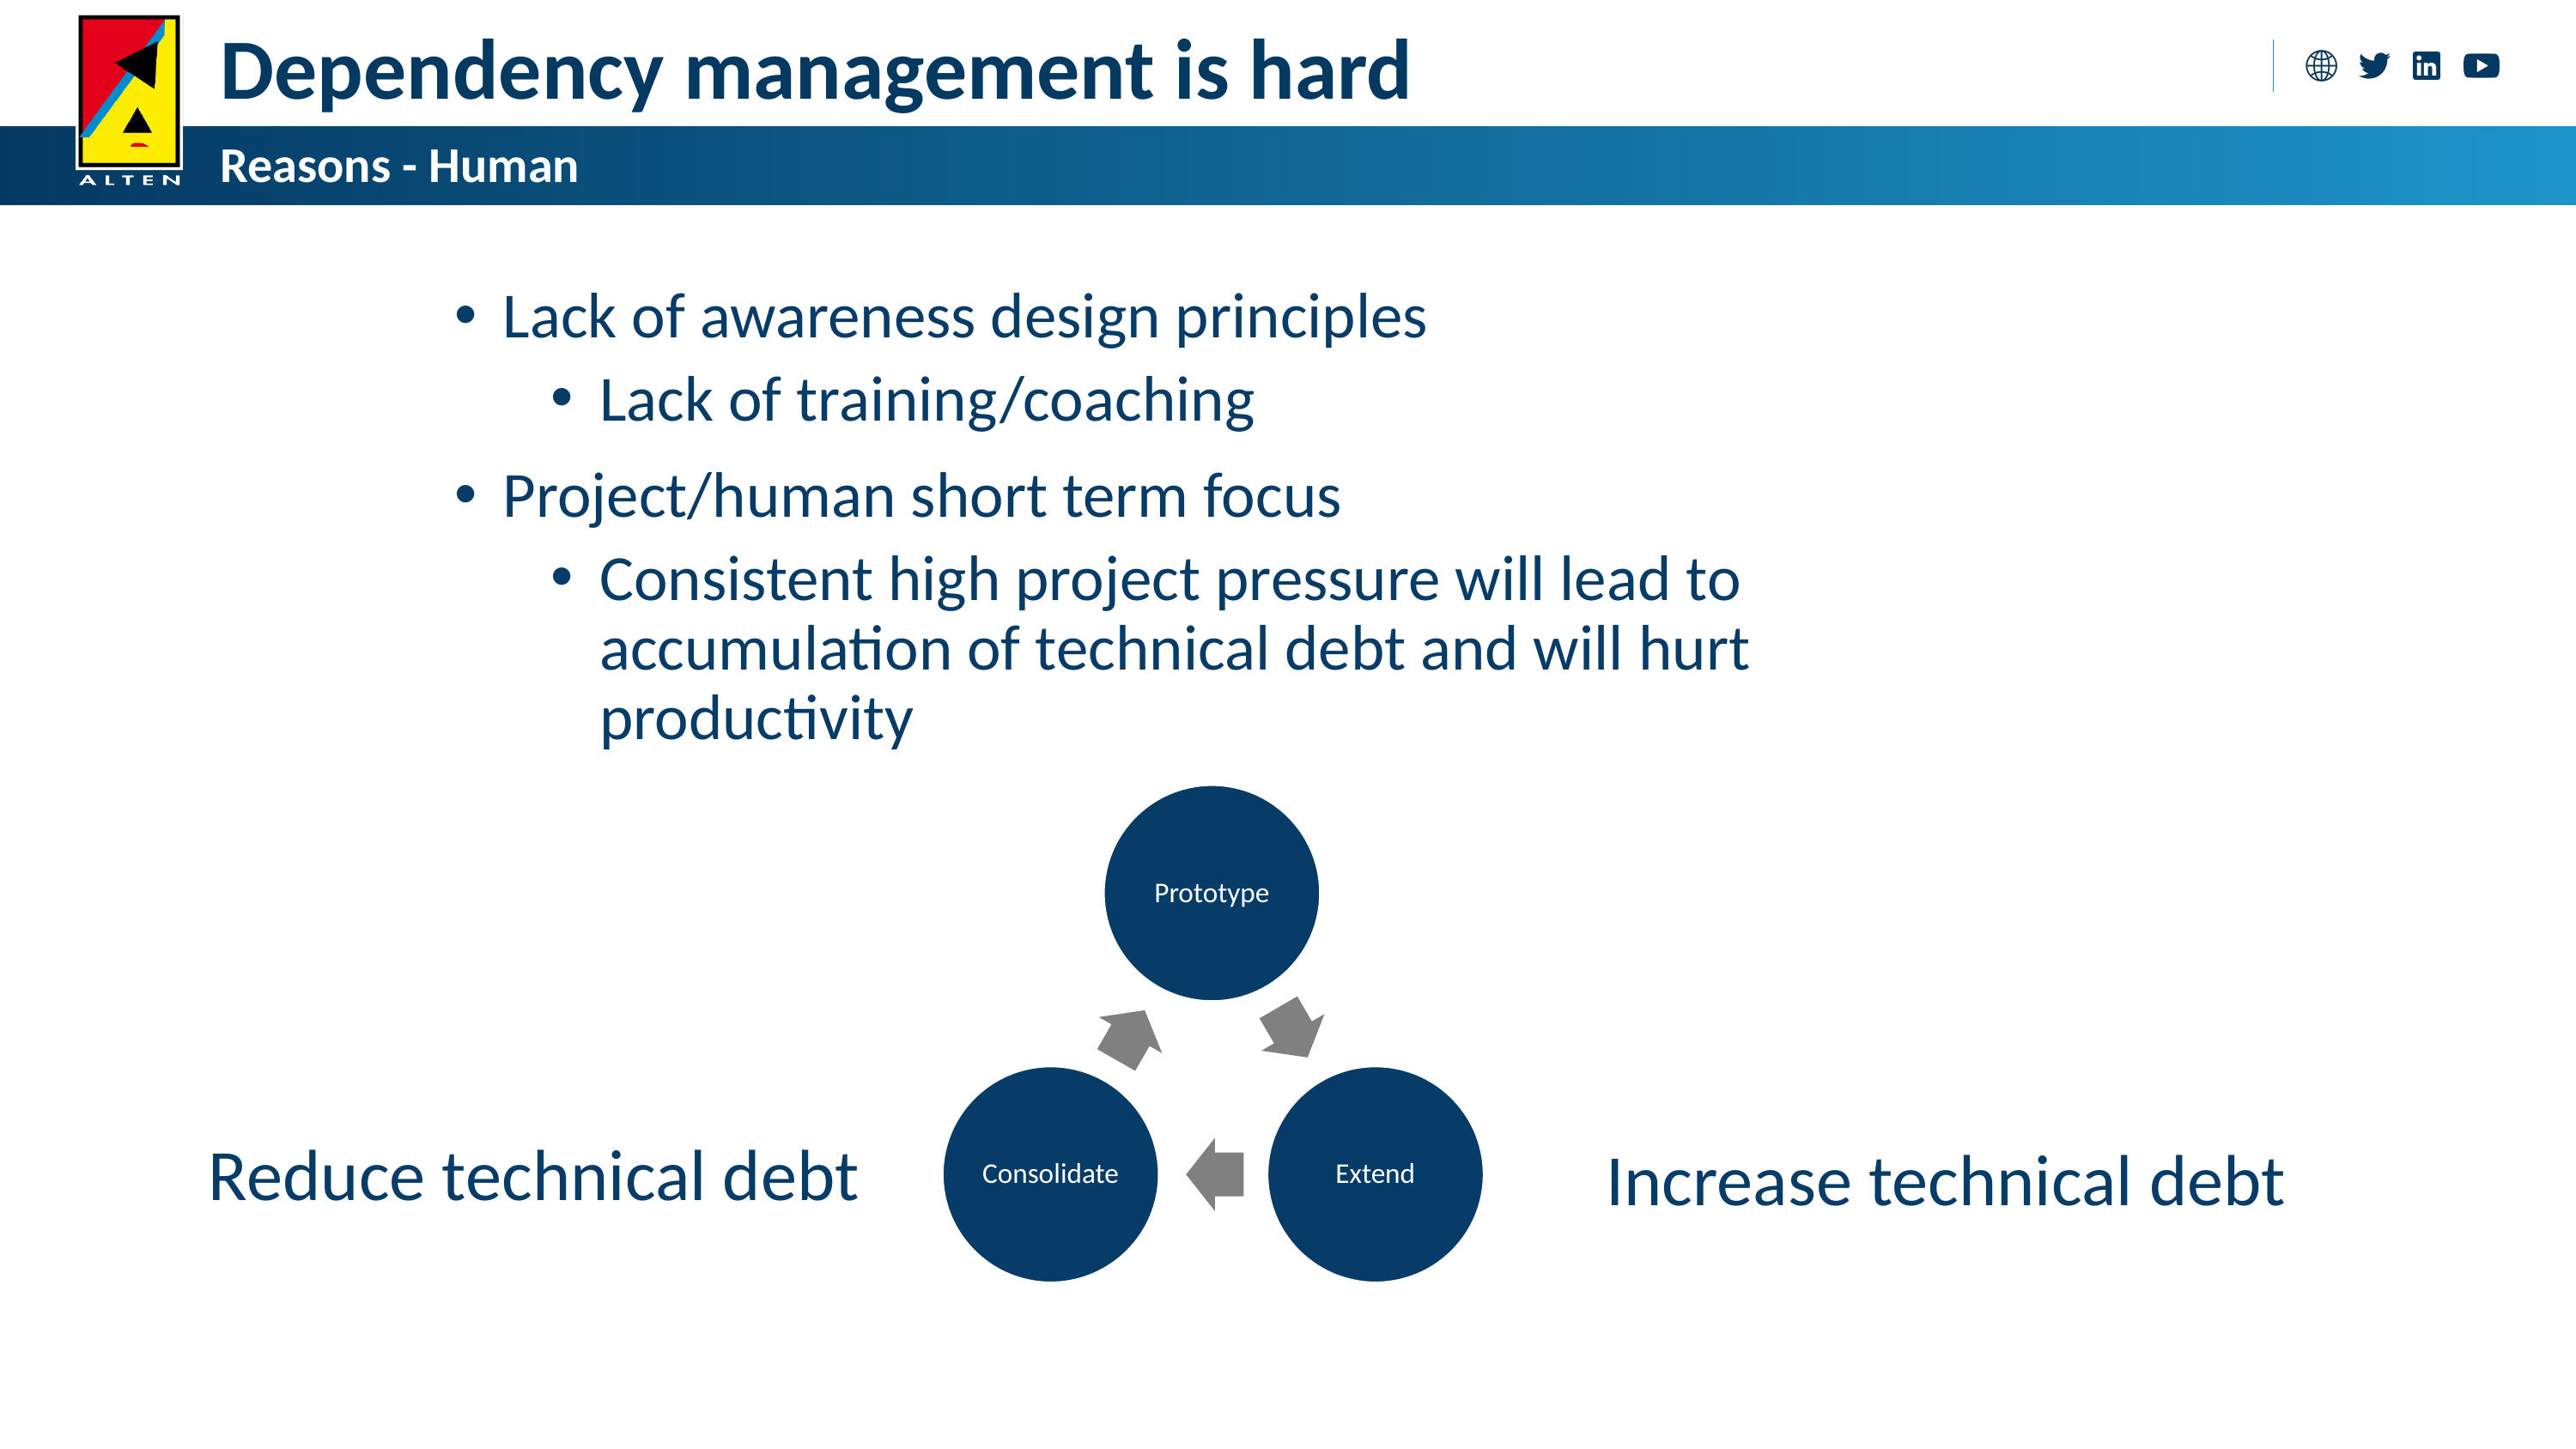

Dependency management is hard
Reasons - Human
Lack of awareness design principles
Lack of training/coaching
Project/human short term focus
Consistent high project pressure will lead to accumulation of technical debt and will hurt productivity
Prototype

Extend

Consolidate

Reduce technical debt
Increase technical debt